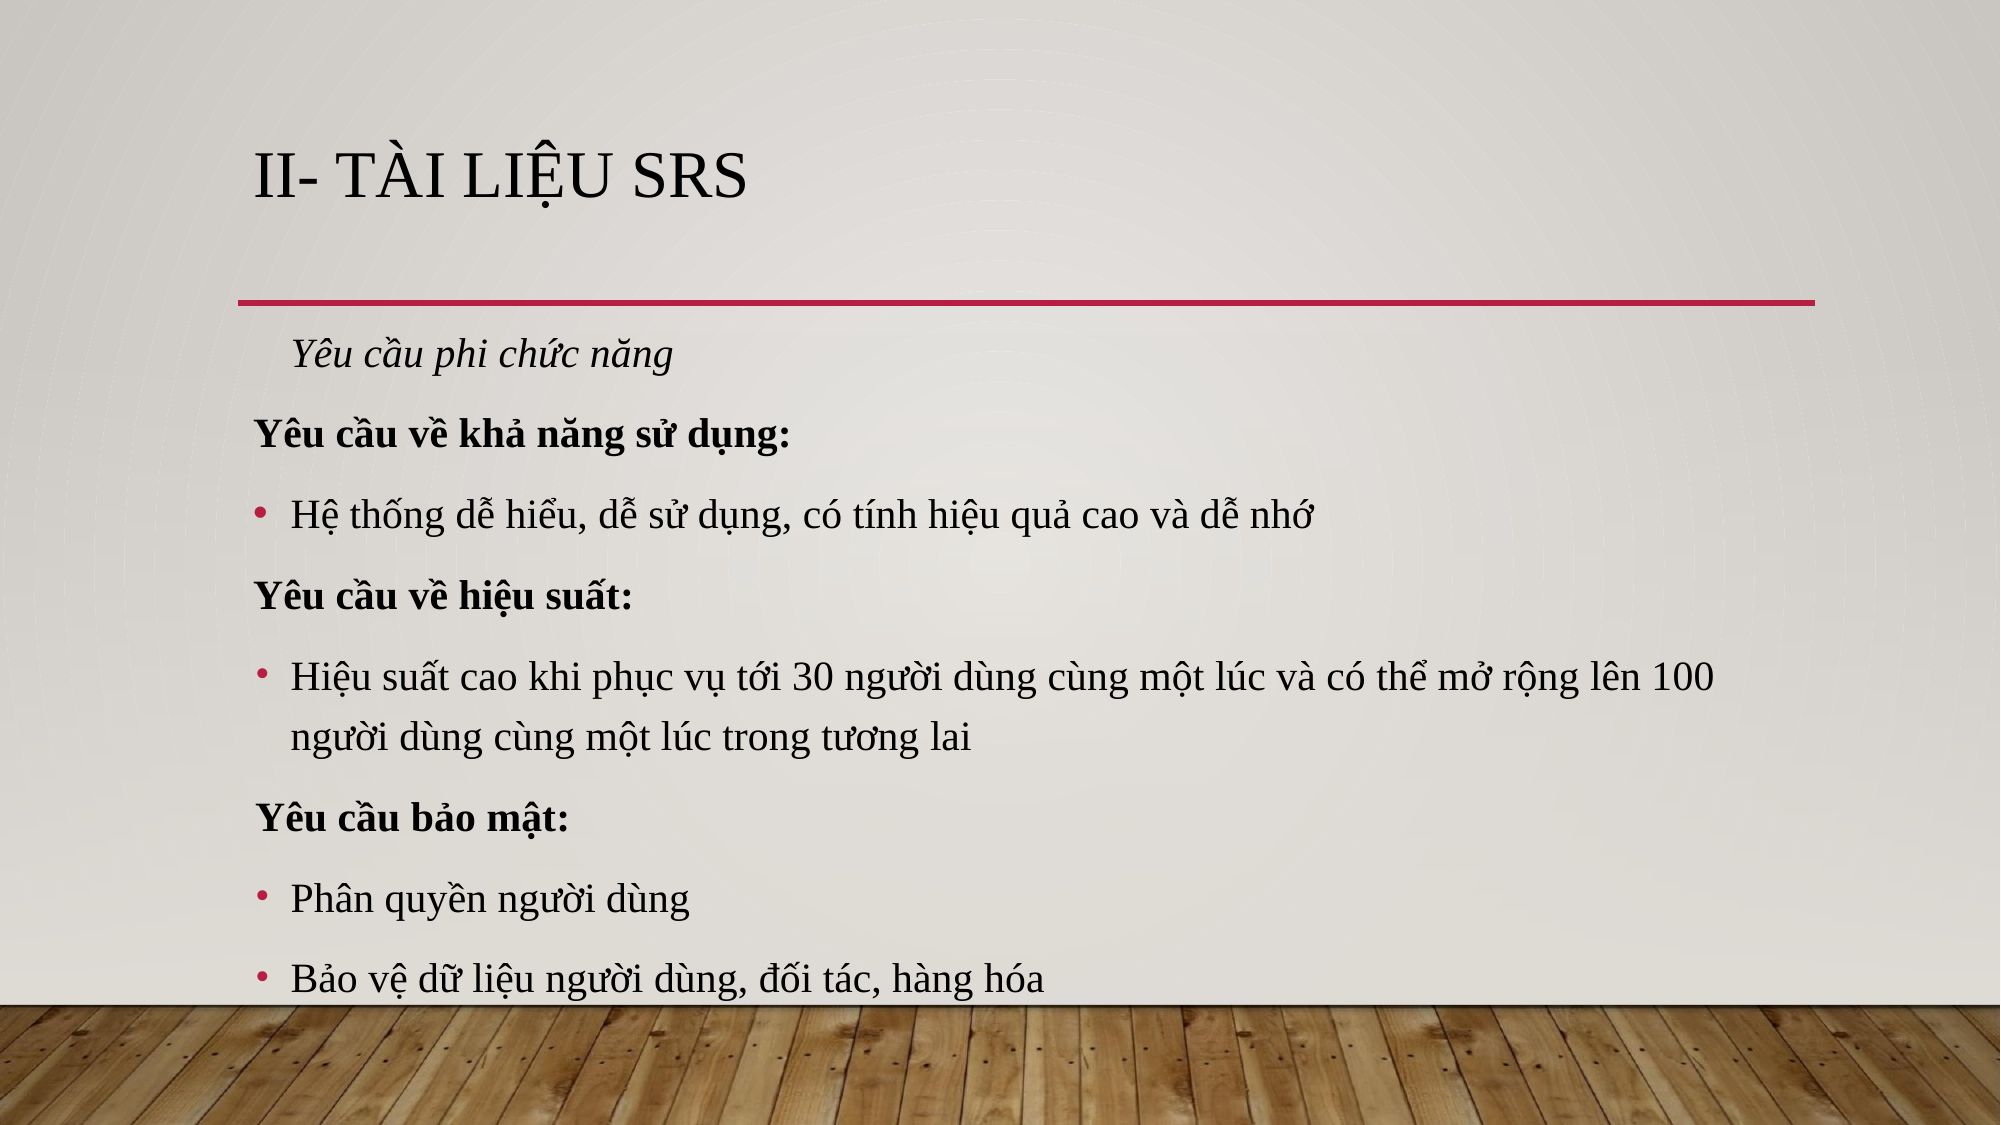

# II- TÀI LIỆU SRS
Yêu cầu phi chức năng
Yêu cầu về khả năng sử dụng:
Hệ thống dễ hiểu, dễ sử dụng, có tính hiệu quả cao và dễ nhớ
Yêu cầu về hiệu suất:
Hiệu suất cao khi phục vụ tới 30 người dùng cùng một lúc và có thể mở rộng lên 100 người dùng cùng một lúc trong tương lai
Yêu cầu bảo mật:
Phân quyền người dùng
Bảo vệ dữ liệu người dùng, đối tác, hàng hóa